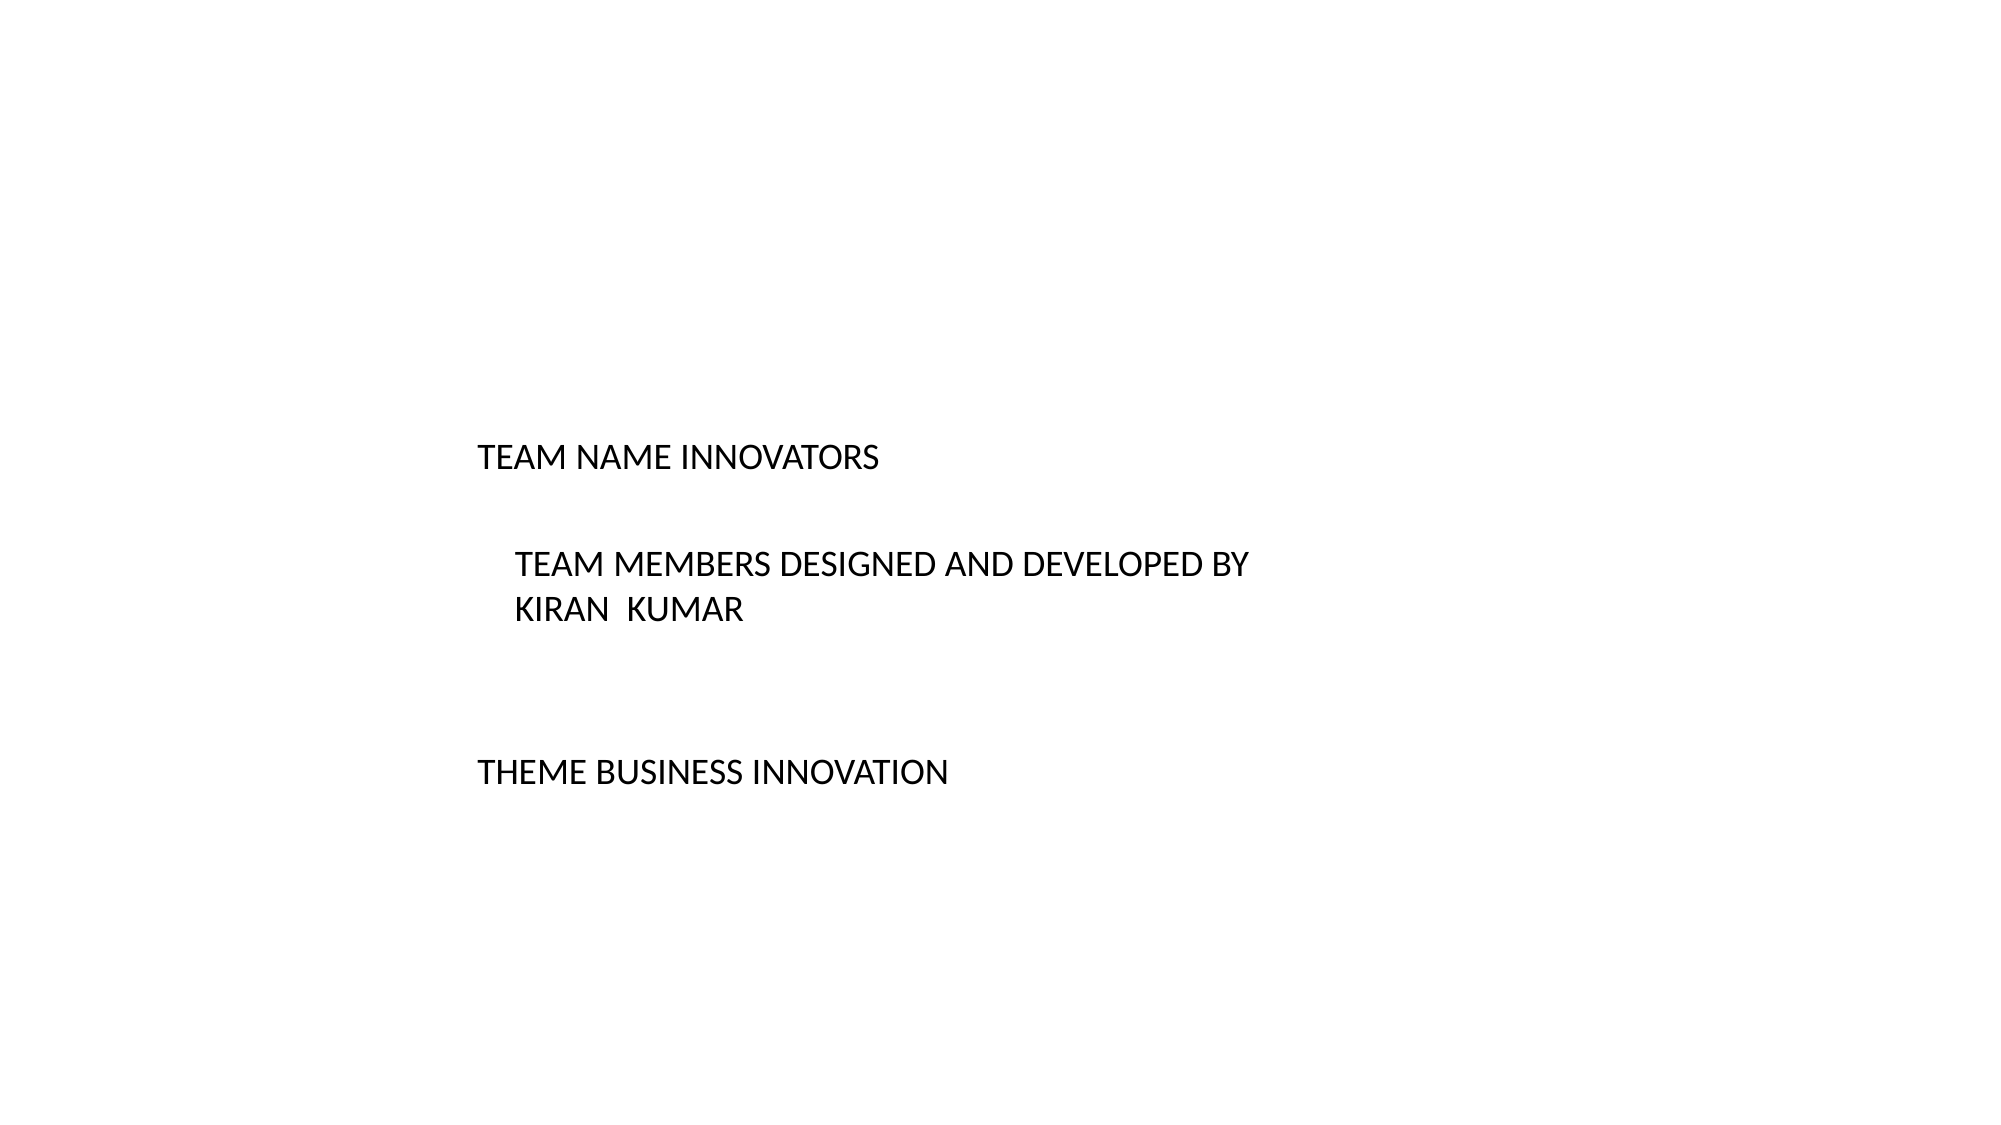

TEAM NAME INNOVATORS

THEME BUSINESS INNOVATION

TEAM MEMBERS DESIGNED AND DEVELOPED BY
KIRAN  KUMAR